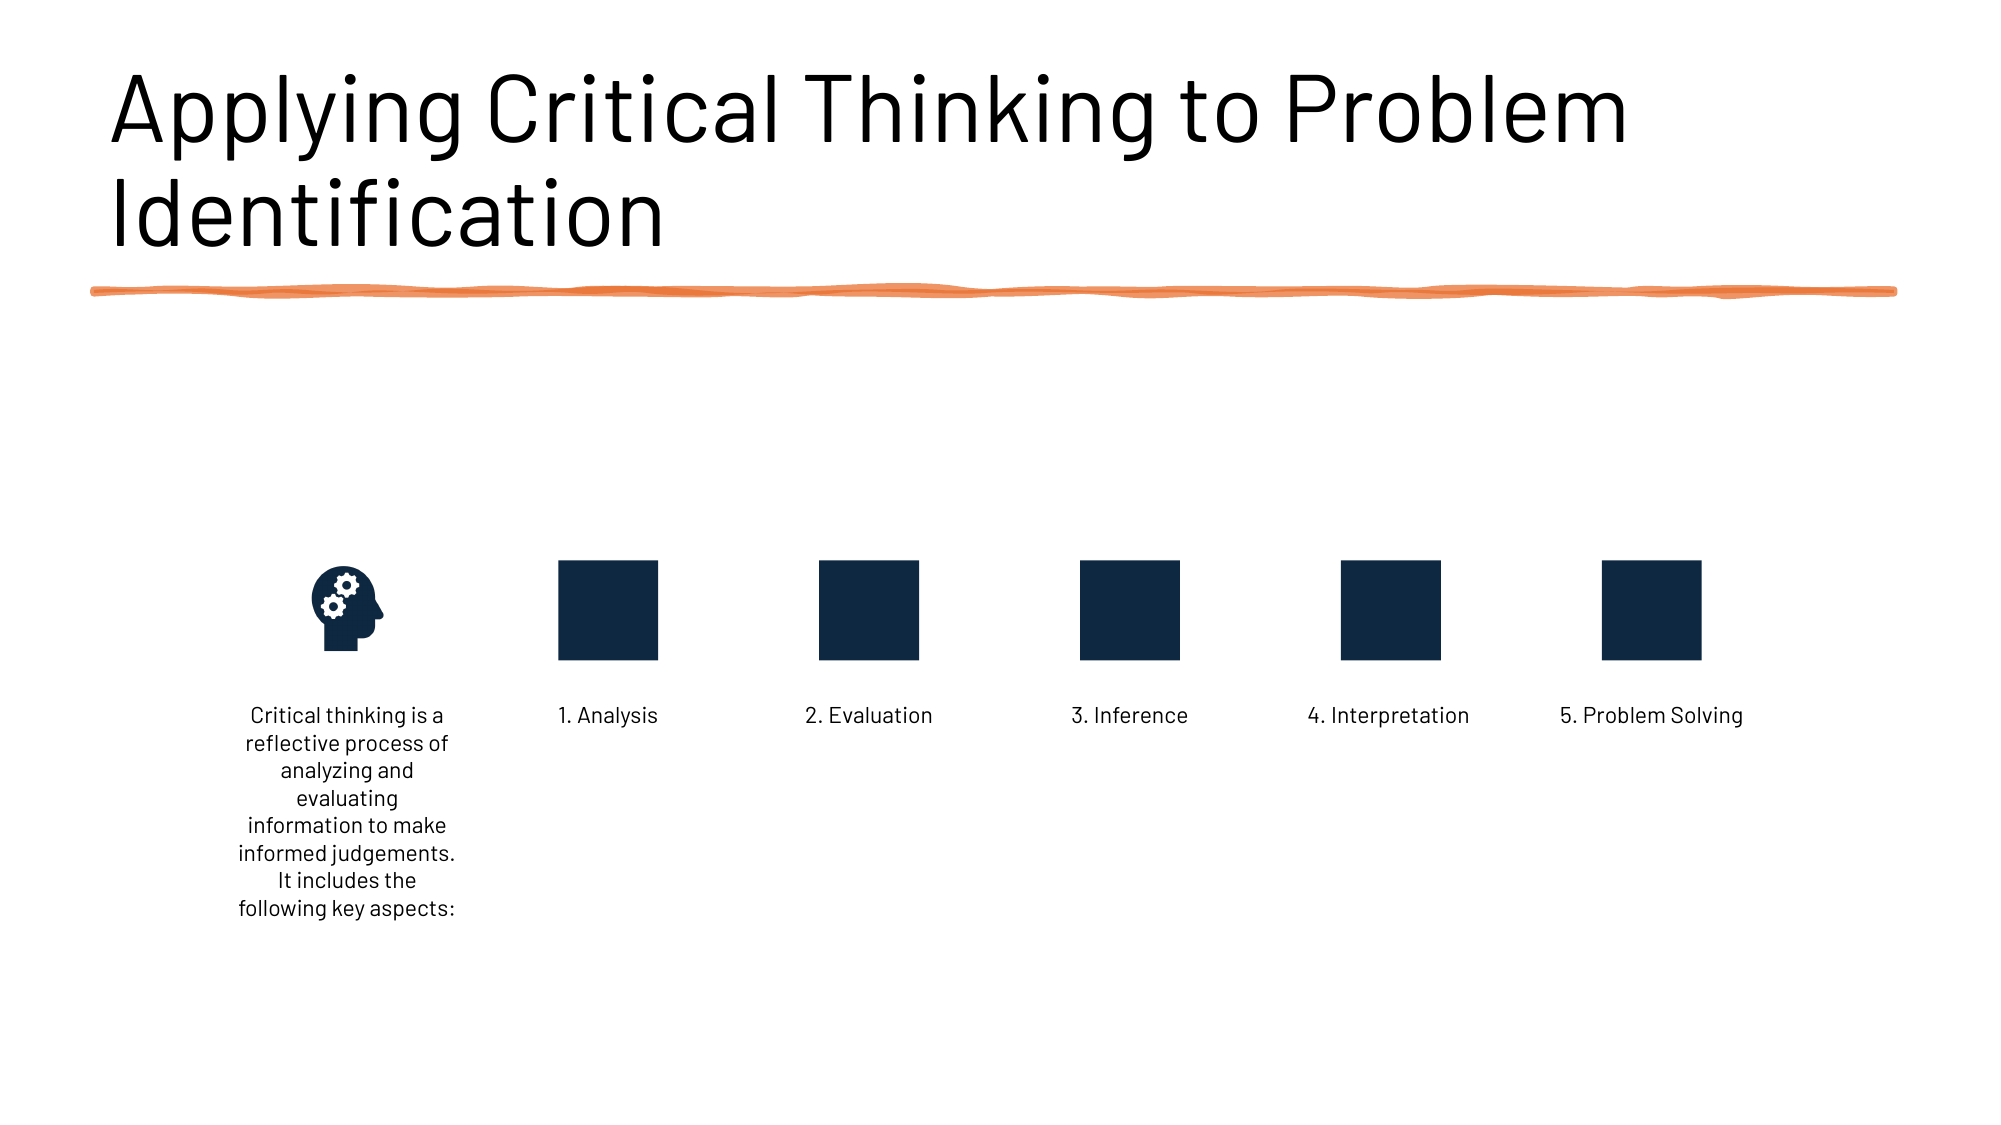

# Applying Critical Thinking to Problem Identification

Critical thinking is a reflective process of analyzing and evaluating information to make informed judgements. It includes the following key aspects:
1. Analysis
2. Evaluation
3. Inference
4. Interpretation
5. Problem Solving